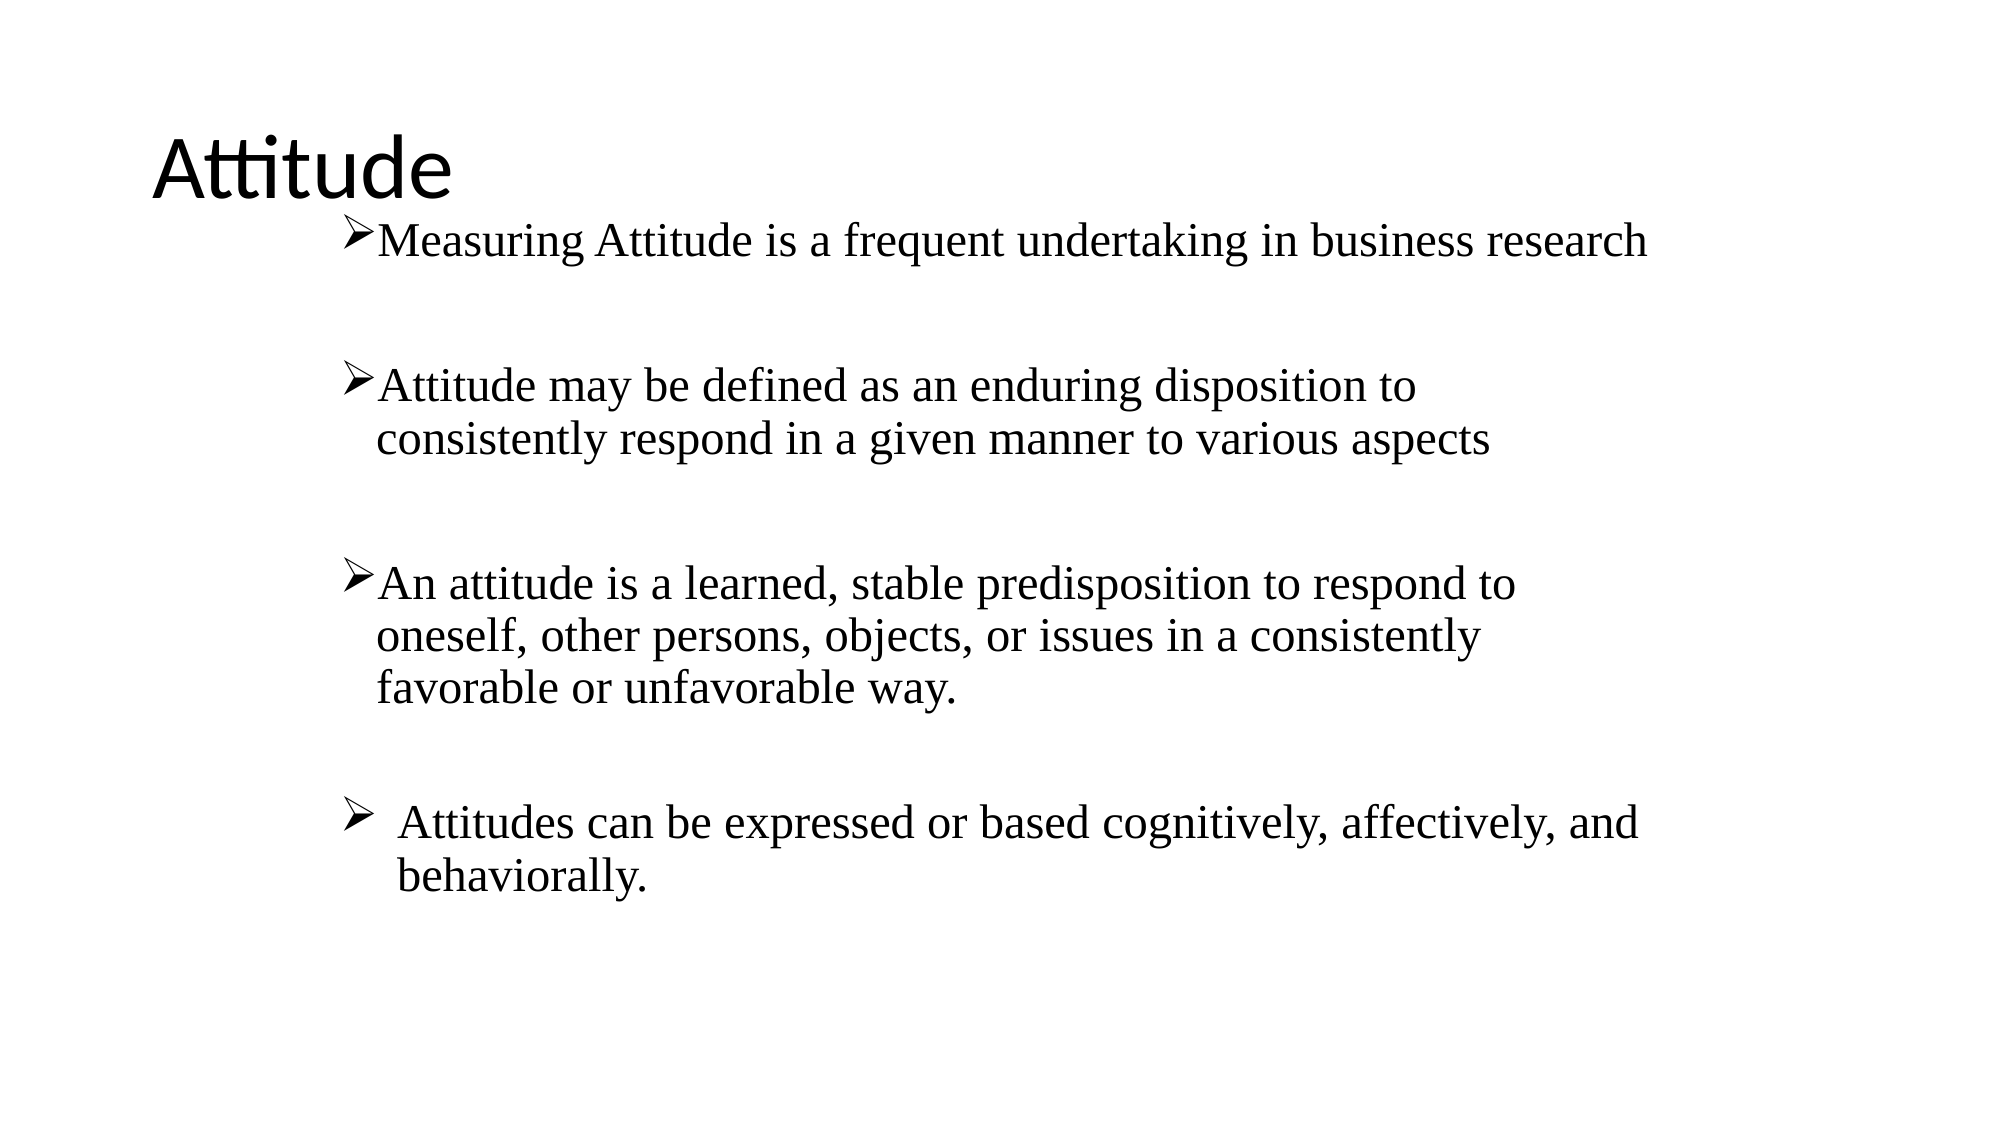

# Attitude
Measuring Attitude is a frequent undertaking in business research

Attitude may be defined as an enduring disposition to consistently respond in a given manner to various aspects

An attitude is a learned, stable predisposition to respond to oneself, other persons, objects, or issues in a consistently favorable or unfavorable way.

Attitudes can be expressed or based cognitively, affectively, and behaviorally.
42
29 August 2005